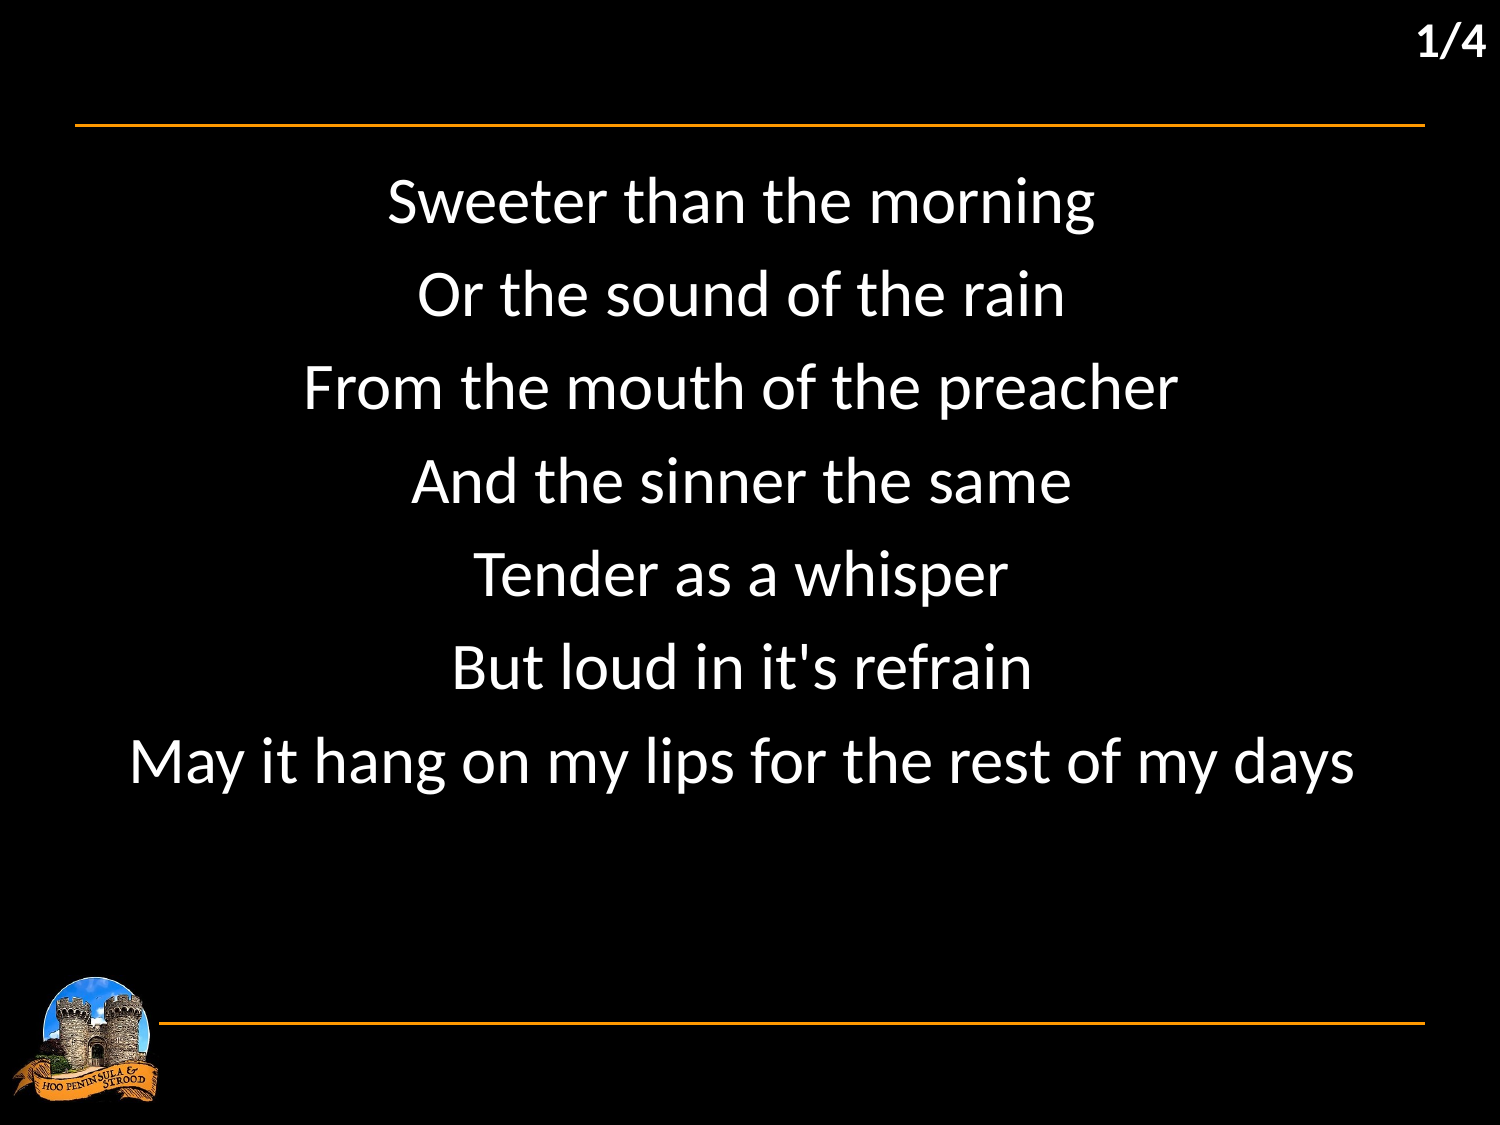

1/4
Sweeter than the morning
Or the sound of the rain
From the mouth of the preacher
And the sinner the same
Tender as a whisper
But loud in it's refrain
May it hang on my lips for the rest of my days